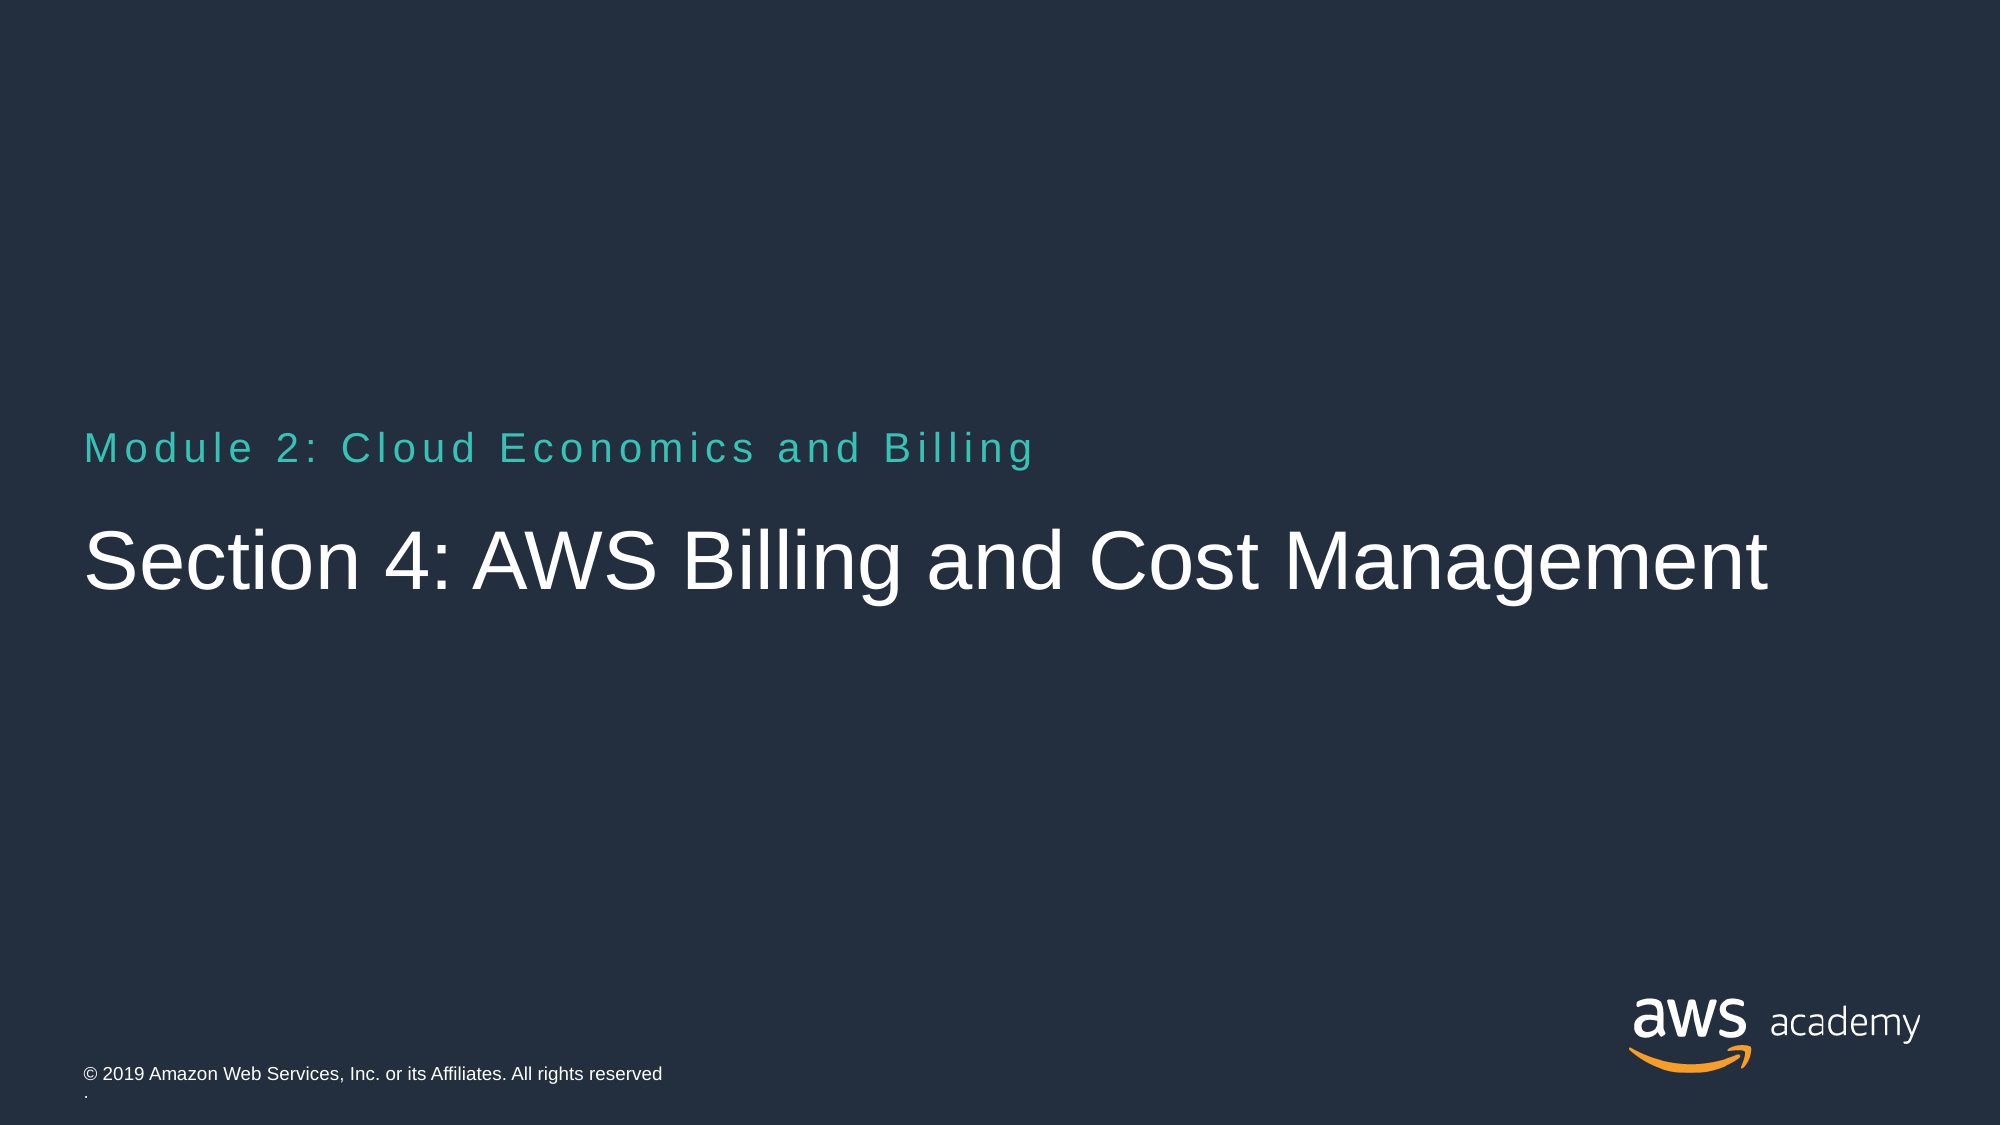

Module 2: Cloud Economics and Billing
# Section 4: AWS Billing and Cost Management
© 2019 Amazon Web Services, Inc. or its Affiliates. All rights reserved.